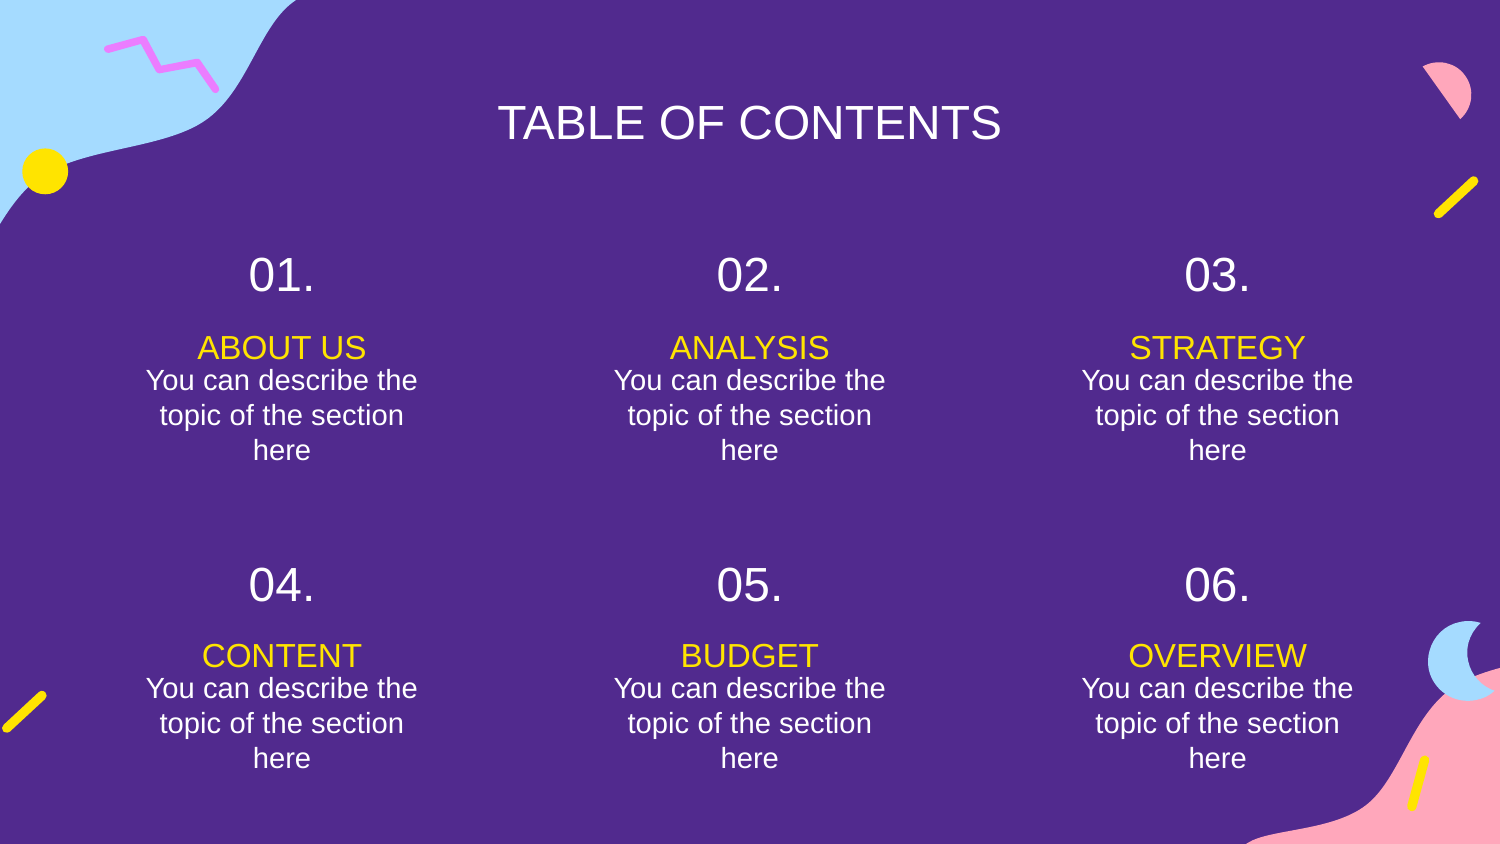

TABLE OF CONTENTS
01.
02.
03.
# ABOUT US
ANALYSIS
STRATEGY
You can describe the topic of the section here
You can describe the topic of the section here
You can describe the topic of the section here
04.
05.
06.
CONTENT
BUDGET
OVERVIEW
You can describe the topic of the section here
You can describe the topic of the section here
You can describe the topic of the section here